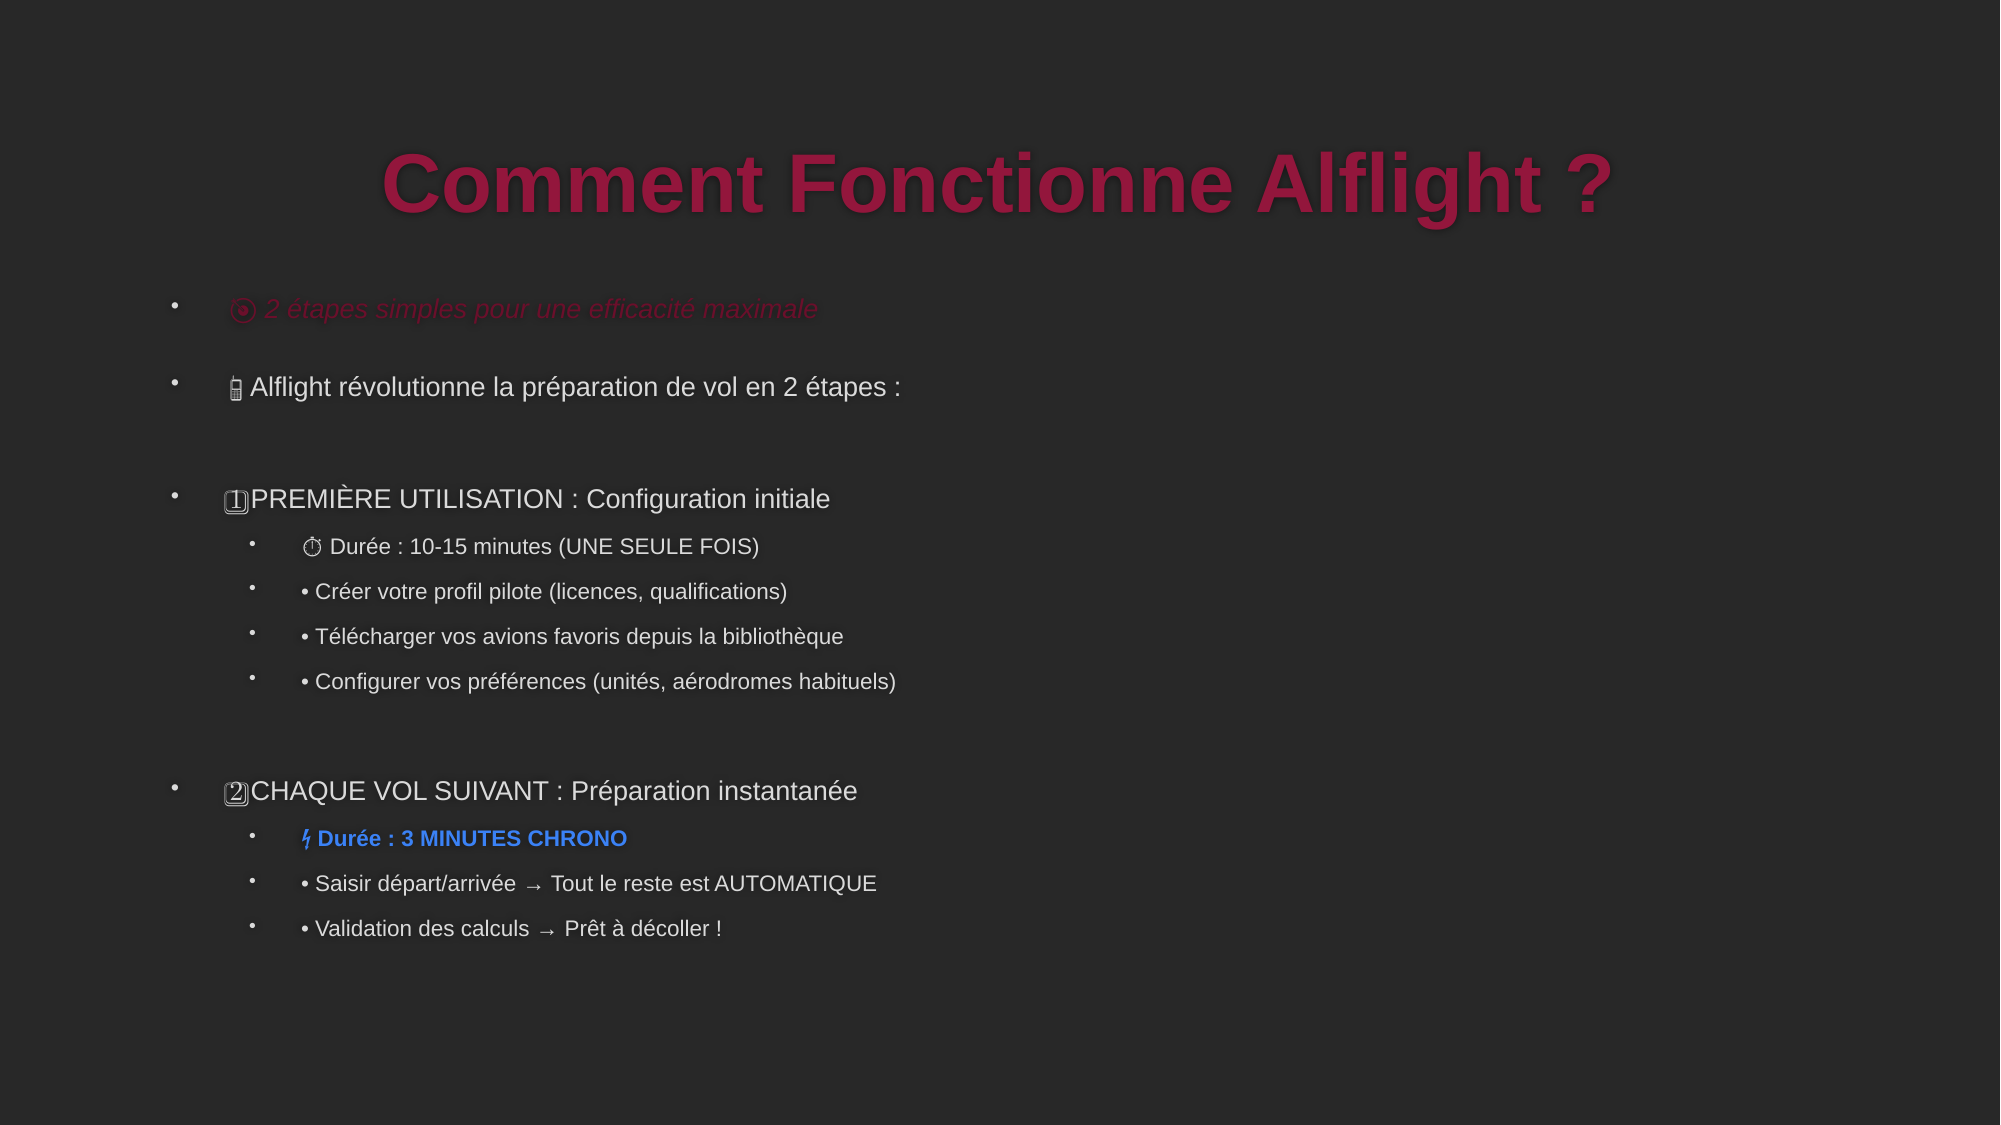

# Comment Fonctionne Alflight ?
🎯 2 étapes simples pour une efficacité maximale
📱 Alflight révolutionne la préparation de vol en 2 étapes :

1️⃣ PREMIÈRE UTILISATION : Configuration initiale
⏱️ Durée : 10-15 minutes (UNE SEULE FOIS)
• Créer votre profil pilote (licences, qualifications)
• Télécharger vos avions favoris depuis la bibliothèque
• Configurer vos préférences (unités, aérodromes habituels)

2️⃣ CHAQUE VOL SUIVANT : Préparation instantanée
⚡ Durée : 3 MINUTES CHRONO
• Saisir départ/arrivée → Tout le reste est AUTOMATIQUE
• Validation des calculs → Prêt à décoller !